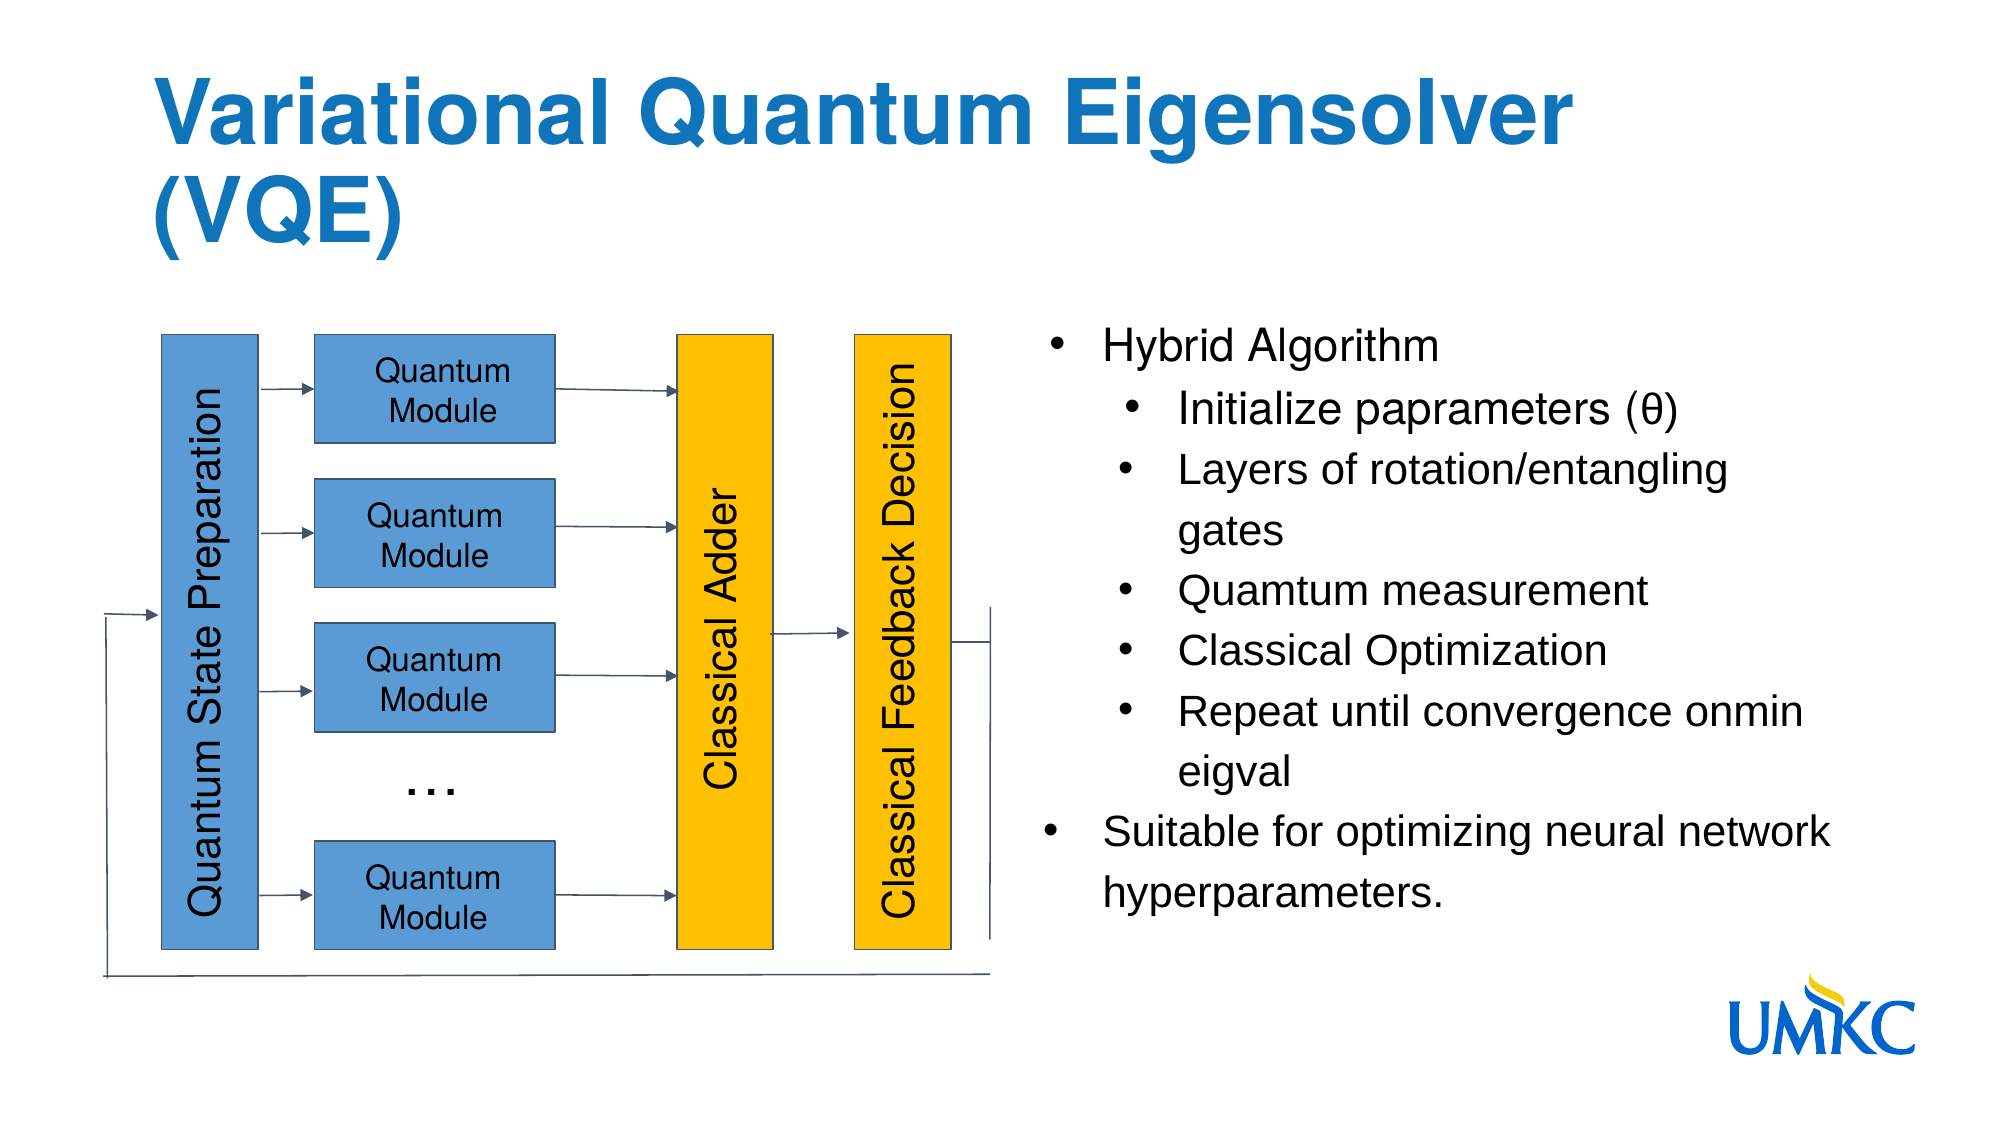

# Variational Quantum Eigensolver (VQE)
Hybrid Algorithm
Initialize paprameters (θ)
Layers of rotation/entangling gates
Quamtum measurement
Classical Optimization
Repeat until convergence onmin eigval
Suitable for optimizing neural network hyperparameters.

Quantum Module

Quantum Module
Classical Adder
Classical Feedback Decision
Quantum State Preparation

Quantum Module
…

Quantum Module